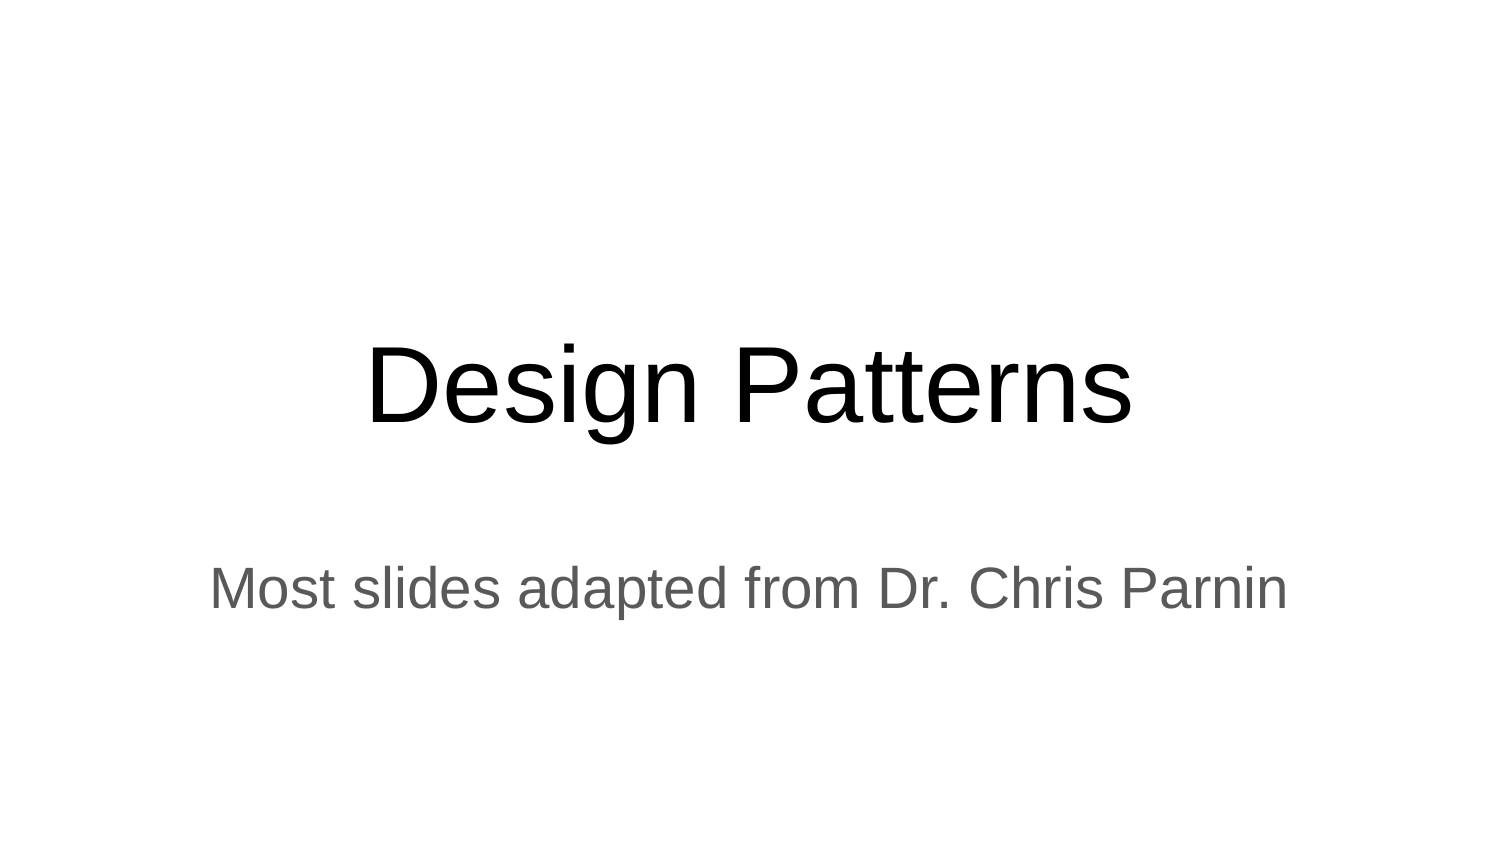

# Design Patterns

Most slides adapted from Dr. Chris Parnin